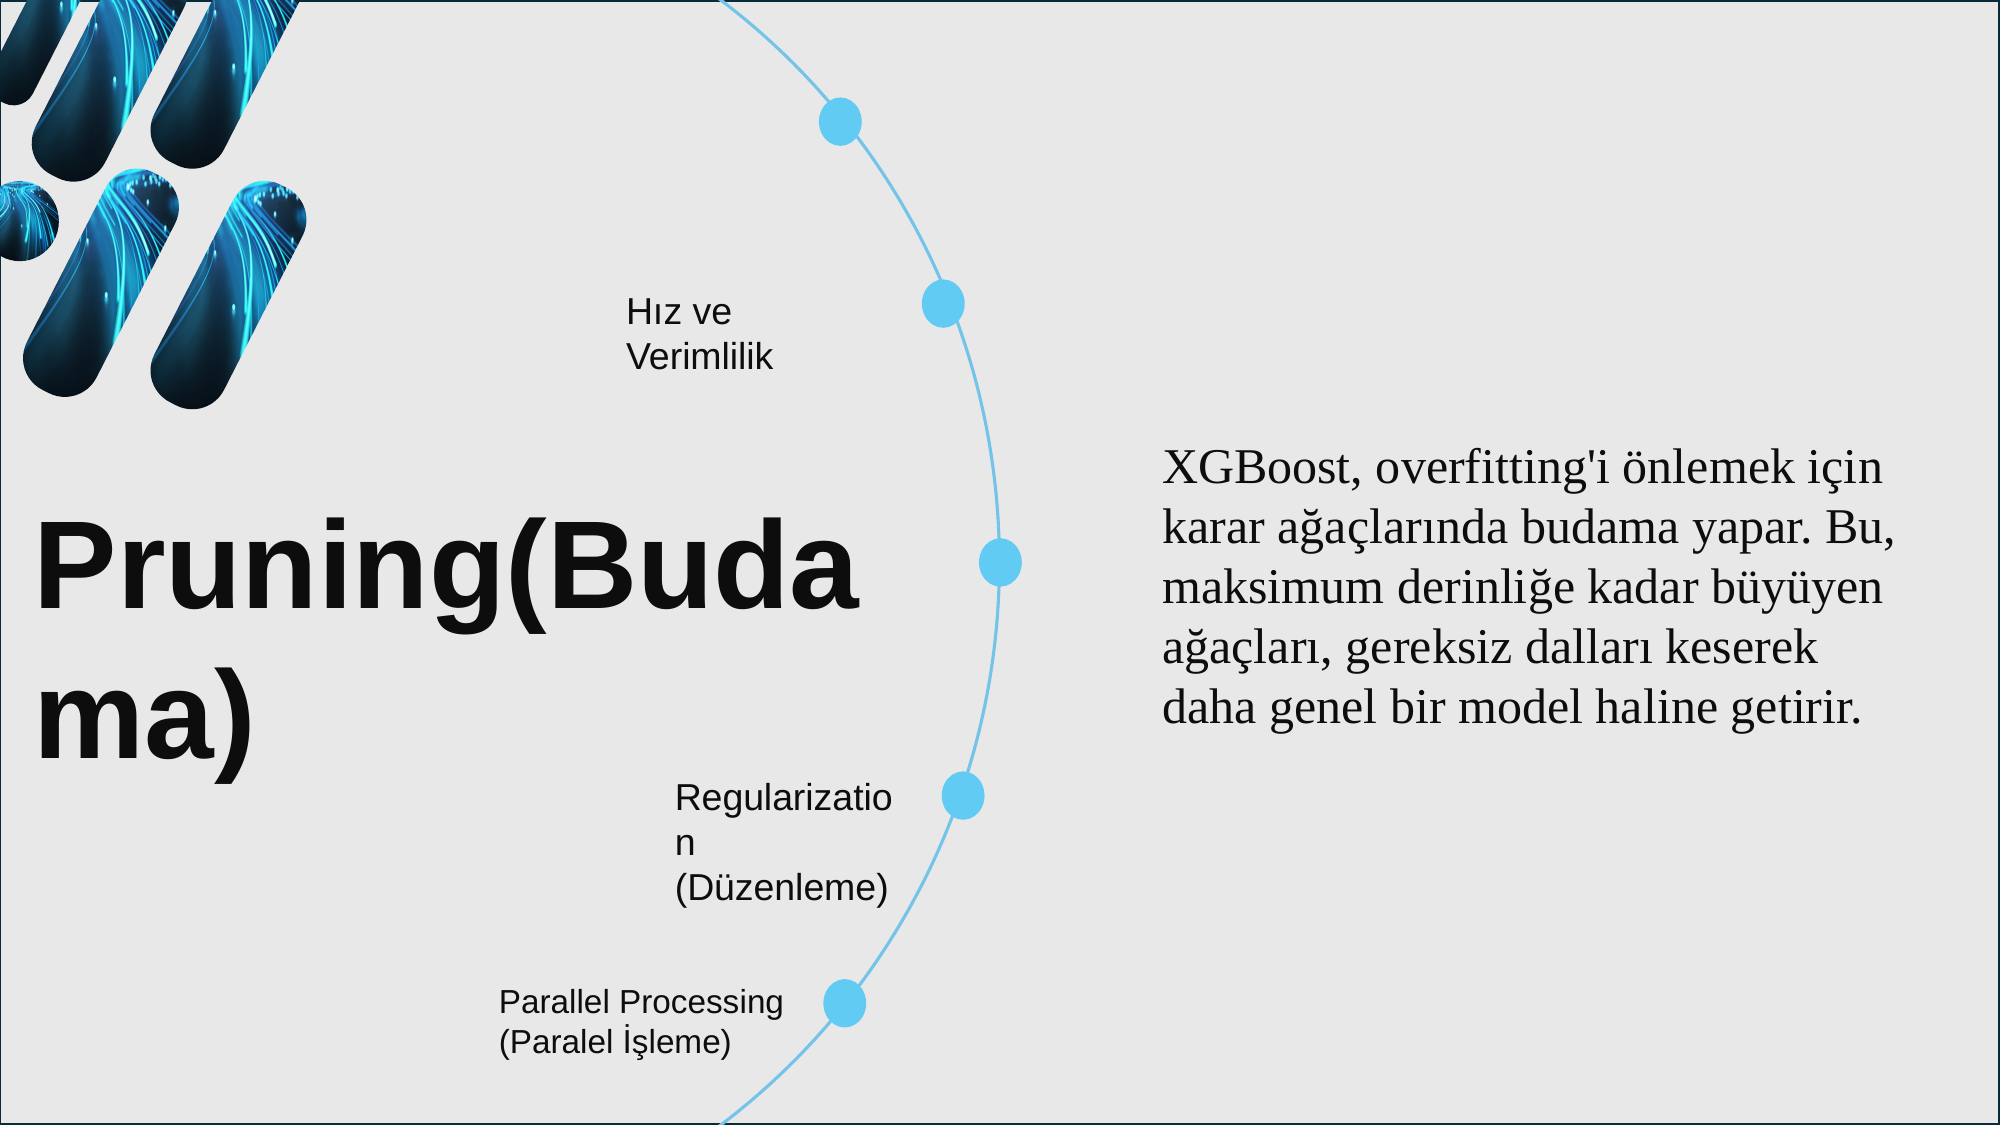

Hız ve Verimlilik

XGBoost, overfitting'i önlemek için karar ağaçlarında budama yapar. Bu, maksimum derinliğe kadar büyüyen ağaçları, gereksiz dalları keserek daha genel bir model haline getirir.
Pruning(Budama)

Regularization (Düzenleme)

Parallel Processing (Paralel İşleme)

Sparsity Awareness (Seyreklik Bilinci)